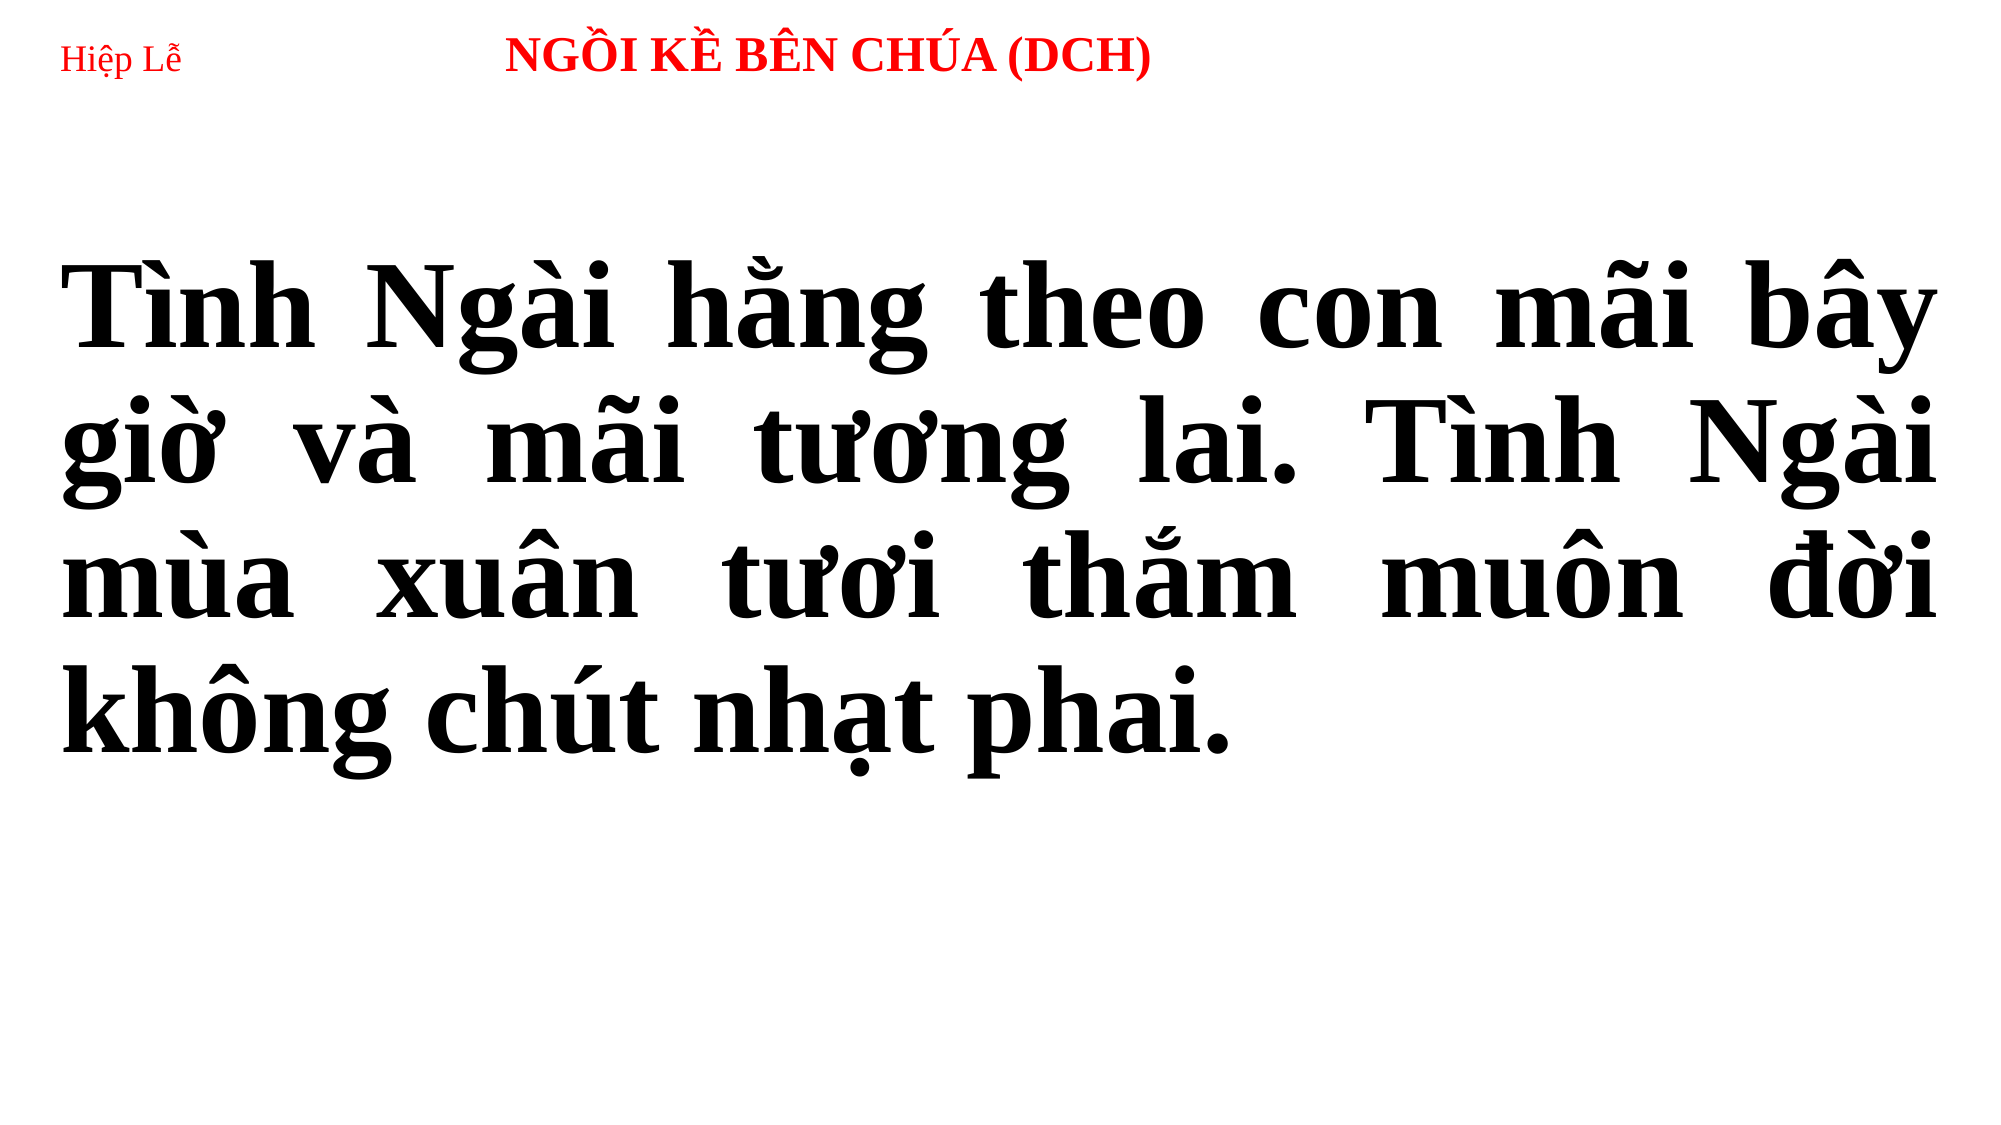

# Hiệp Lễ                                  NGỒI KỀ BÊN CHÚA (DCH)
Tình Ngài hằng theo con mãi bây giờ và mãi tương lai. Tình Ngài mùa xuân tươi thắm muôn đời không chút nhạt phai.